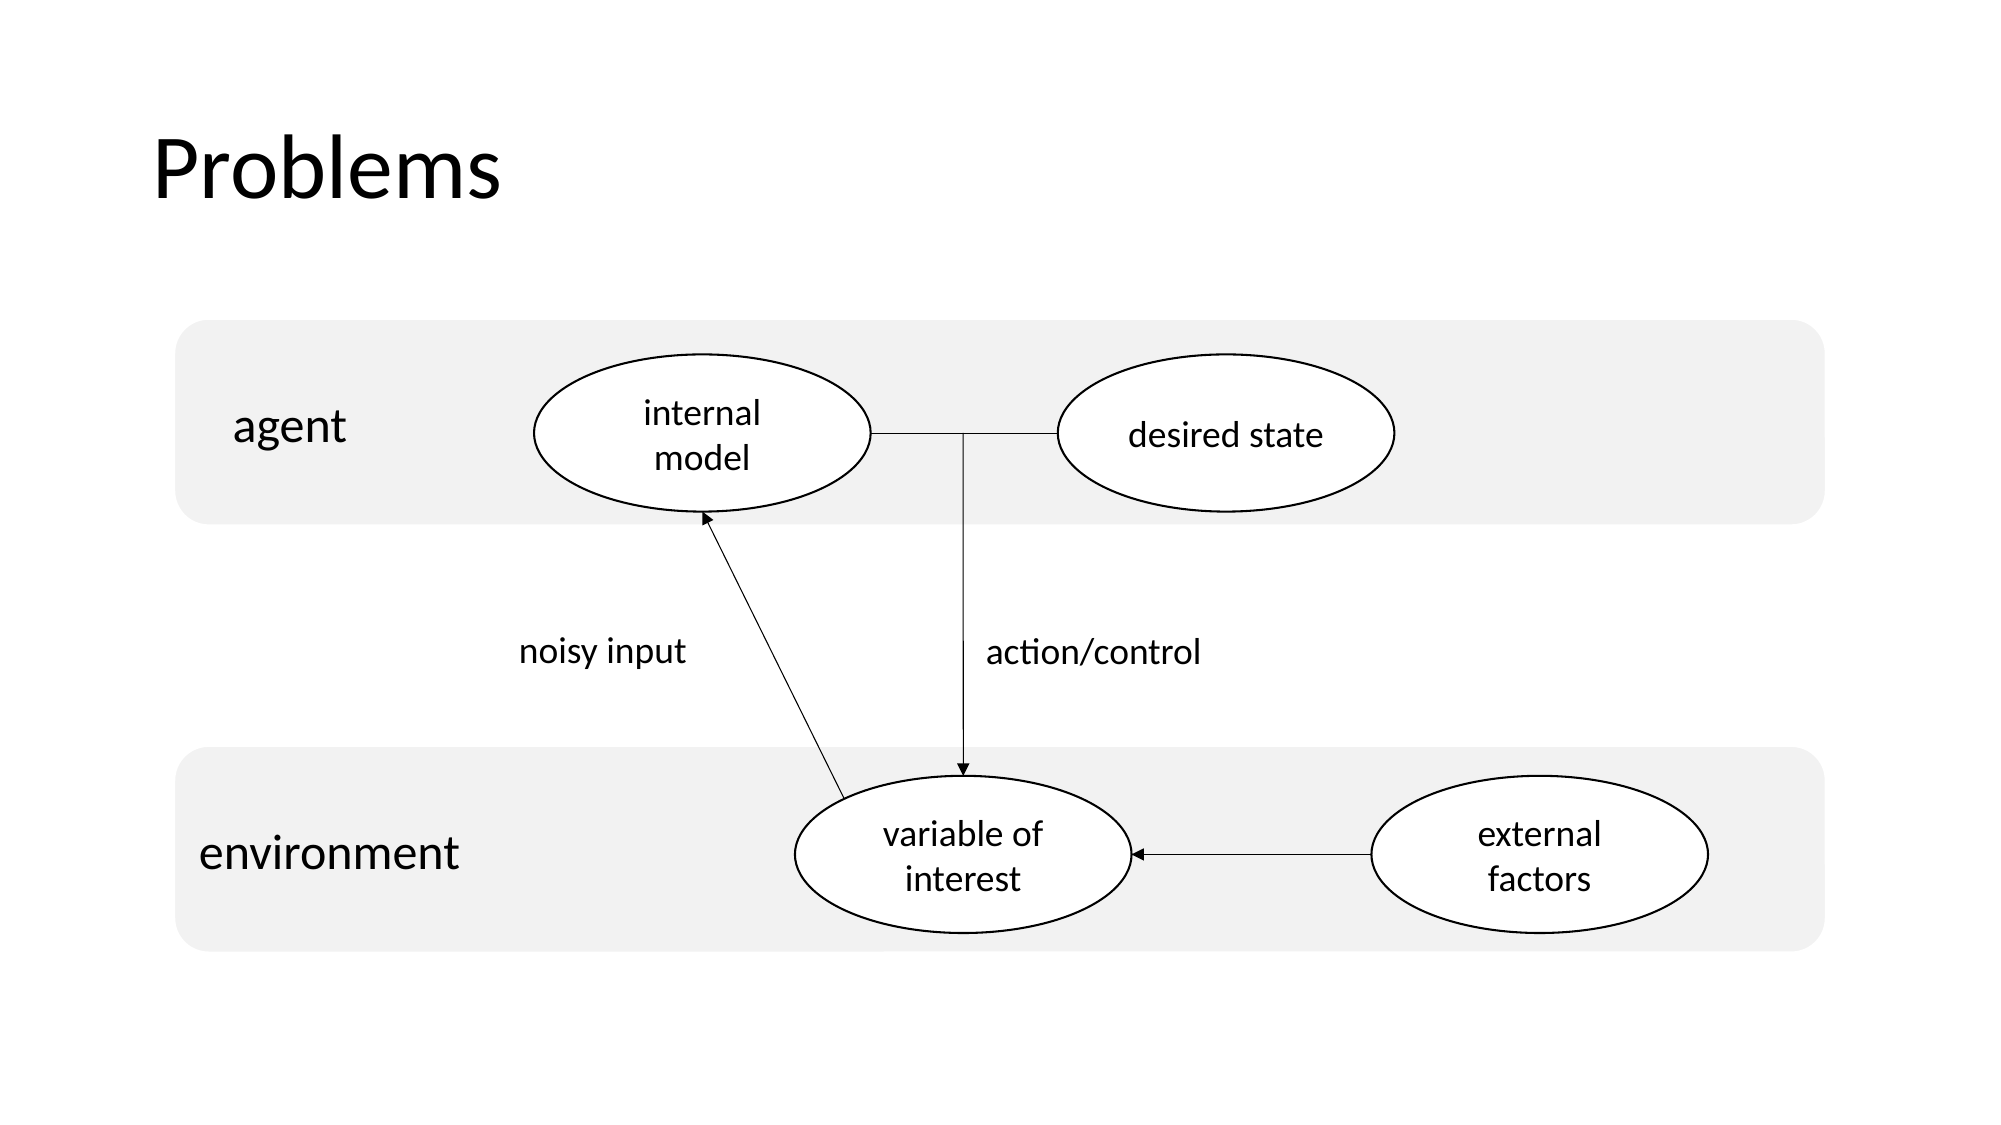

# Problems
   agent
internal model
desired state
noisy input
action/control
environment
variable of interest
external factors